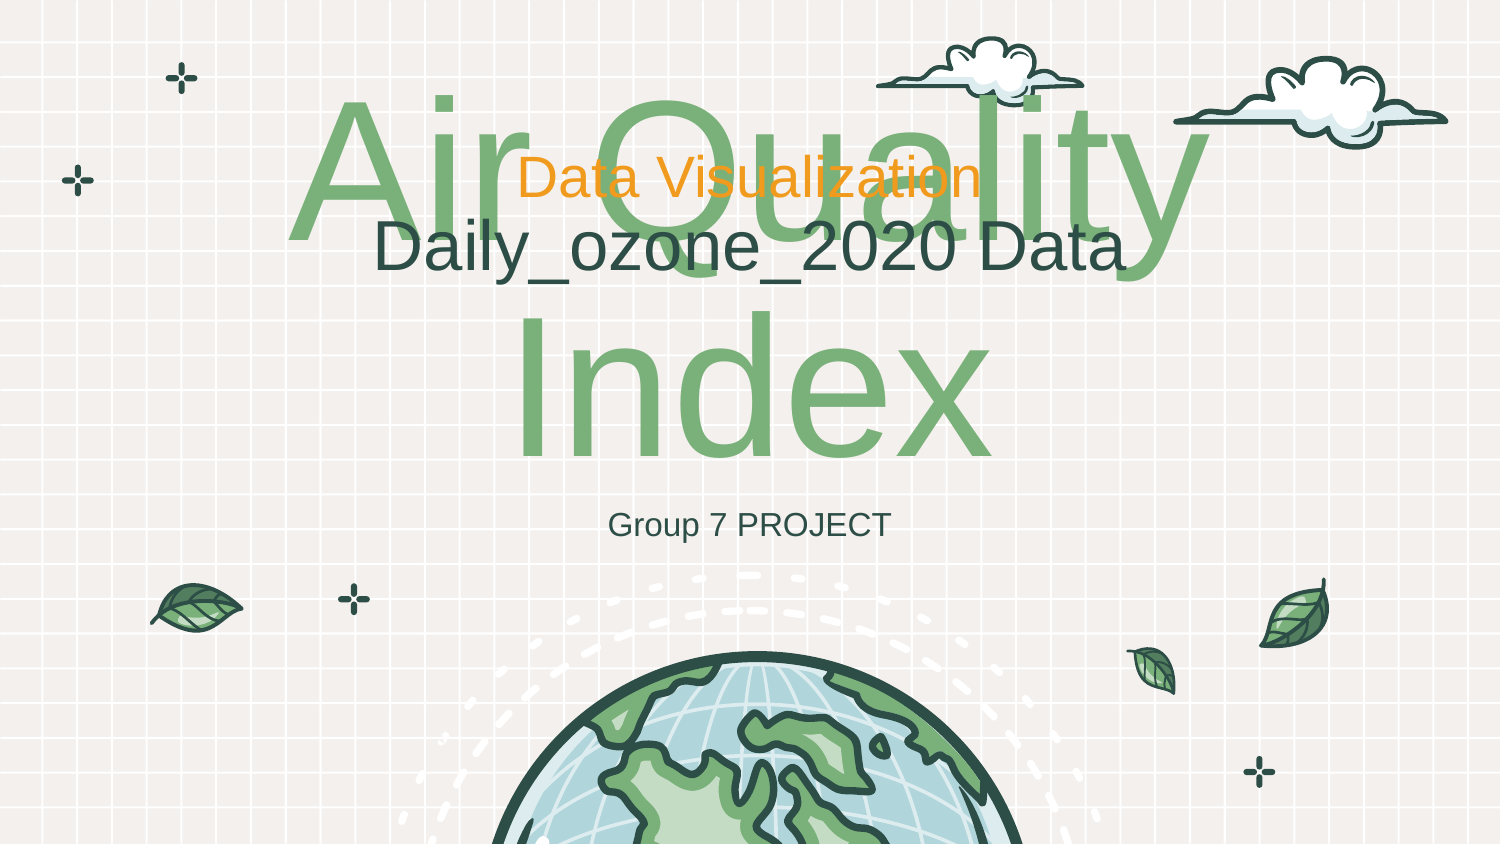

Data Visualization
Daily_ozone_2020 Data
# Air Quality Index
Group 7 PROJECT